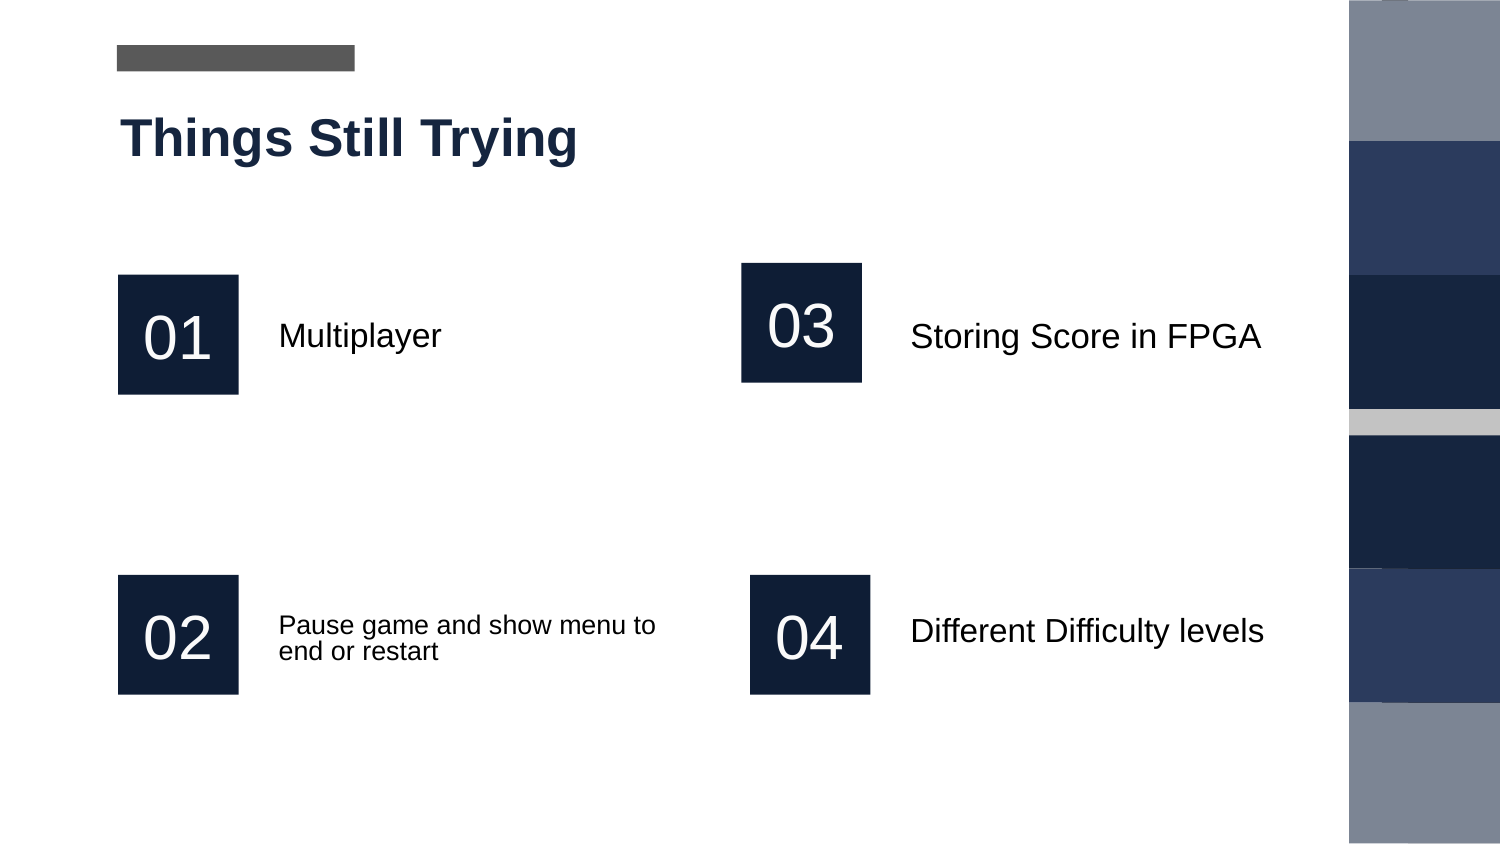

# Things Still Trying
03
01
Multiplayer
Storing Score in FPGA
04
02
Pause game and show menu to end or restart
Different Difficulty levels